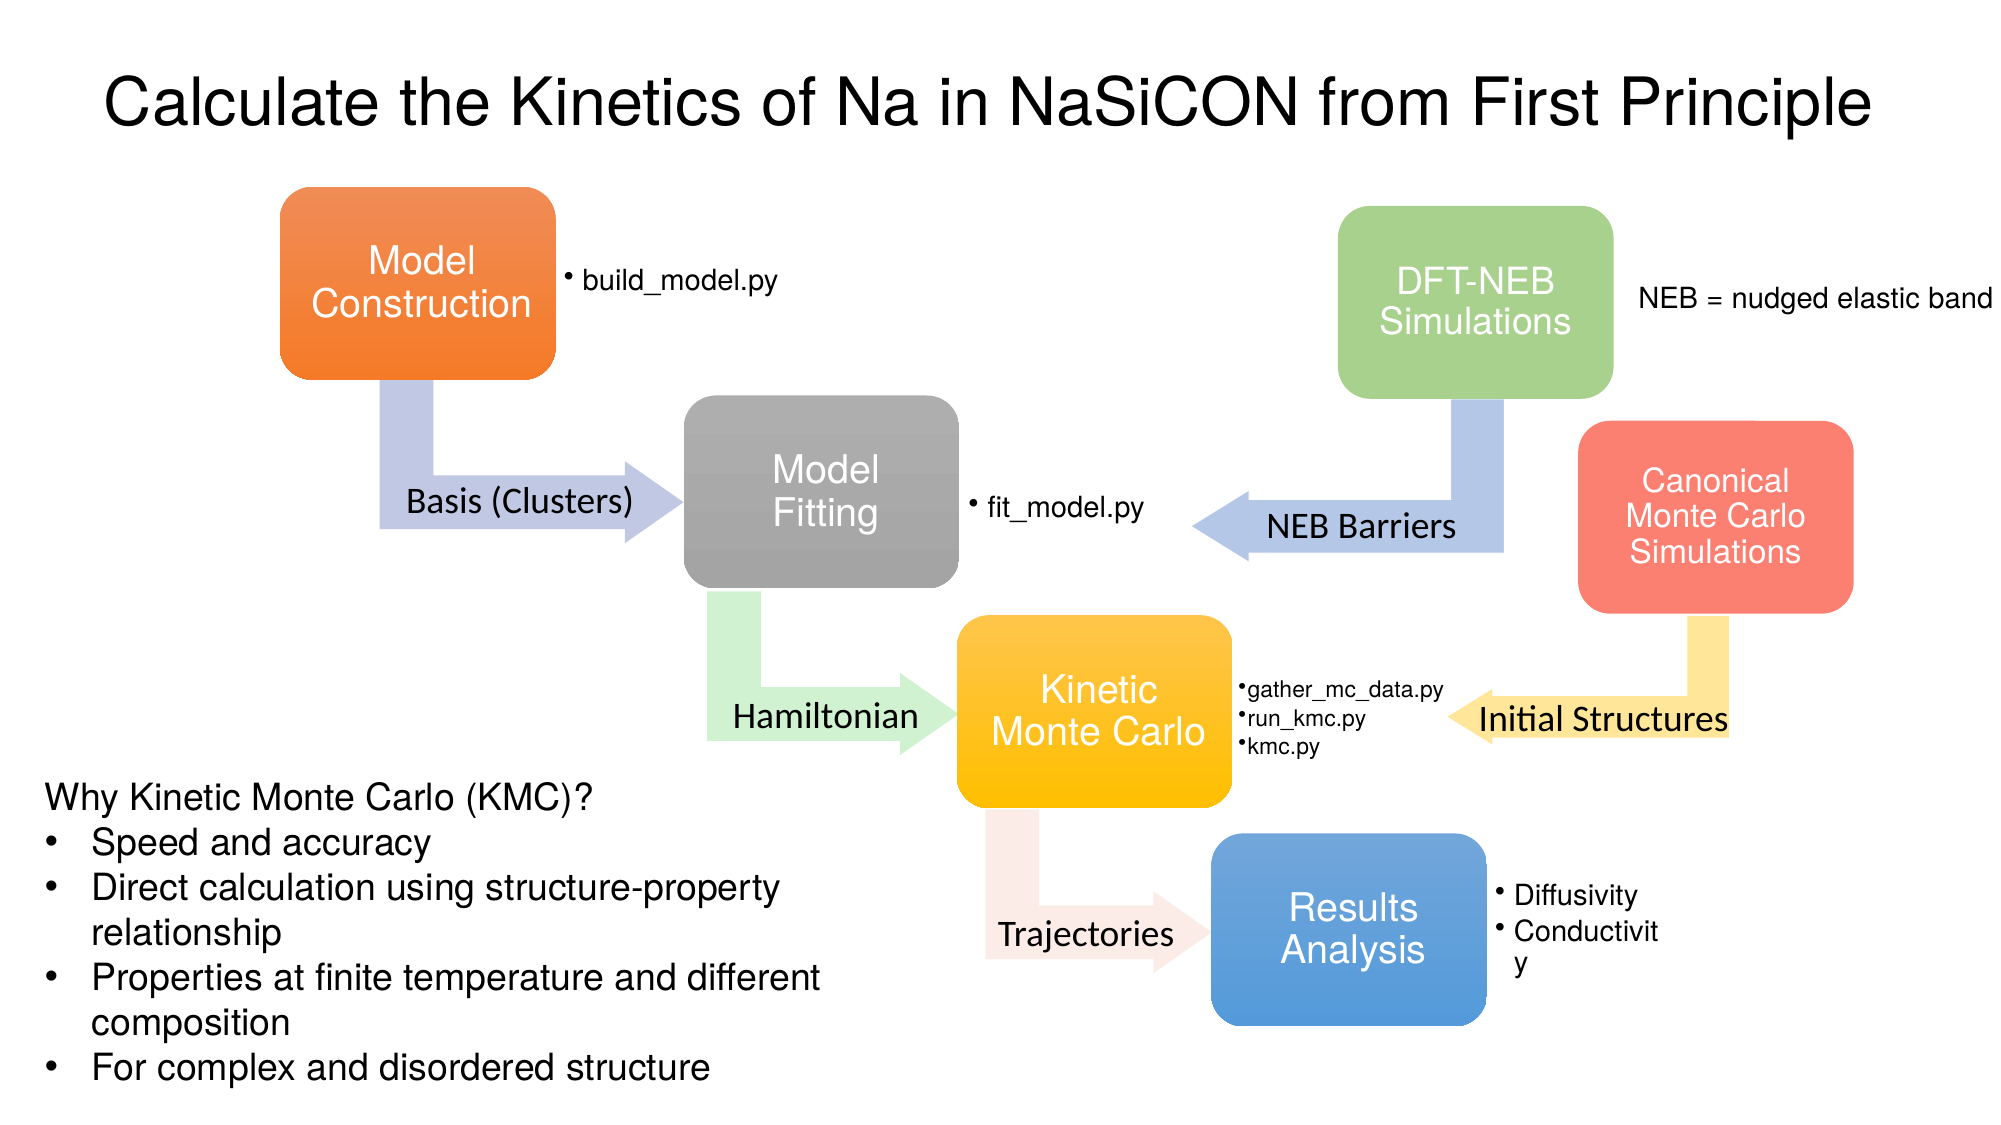

Calculate the Kinetics of Na in NaSiCON from First Principle
Model Construction
build_model.py
Model Fitting
fit_model.py
Kinetic Monte Carlo
gather_mc_data.py
run_kmc.py
kmc.py
Results Analysis
Diffusivity
Conductivity

DFT-NEB Simulations
NEB = nudged elastic band

Canonical Monte Carlo Simulations
Basis (Clusters)
NEB Barriers

Hamiltonian
Initial Structures
Why Kinetic Monte Carlo (KMC)?
Speed and accuracy
Direct calculation using structure-property relationship
Properties at finite temperature and different composition
For complex and disordered structure
Trajectories